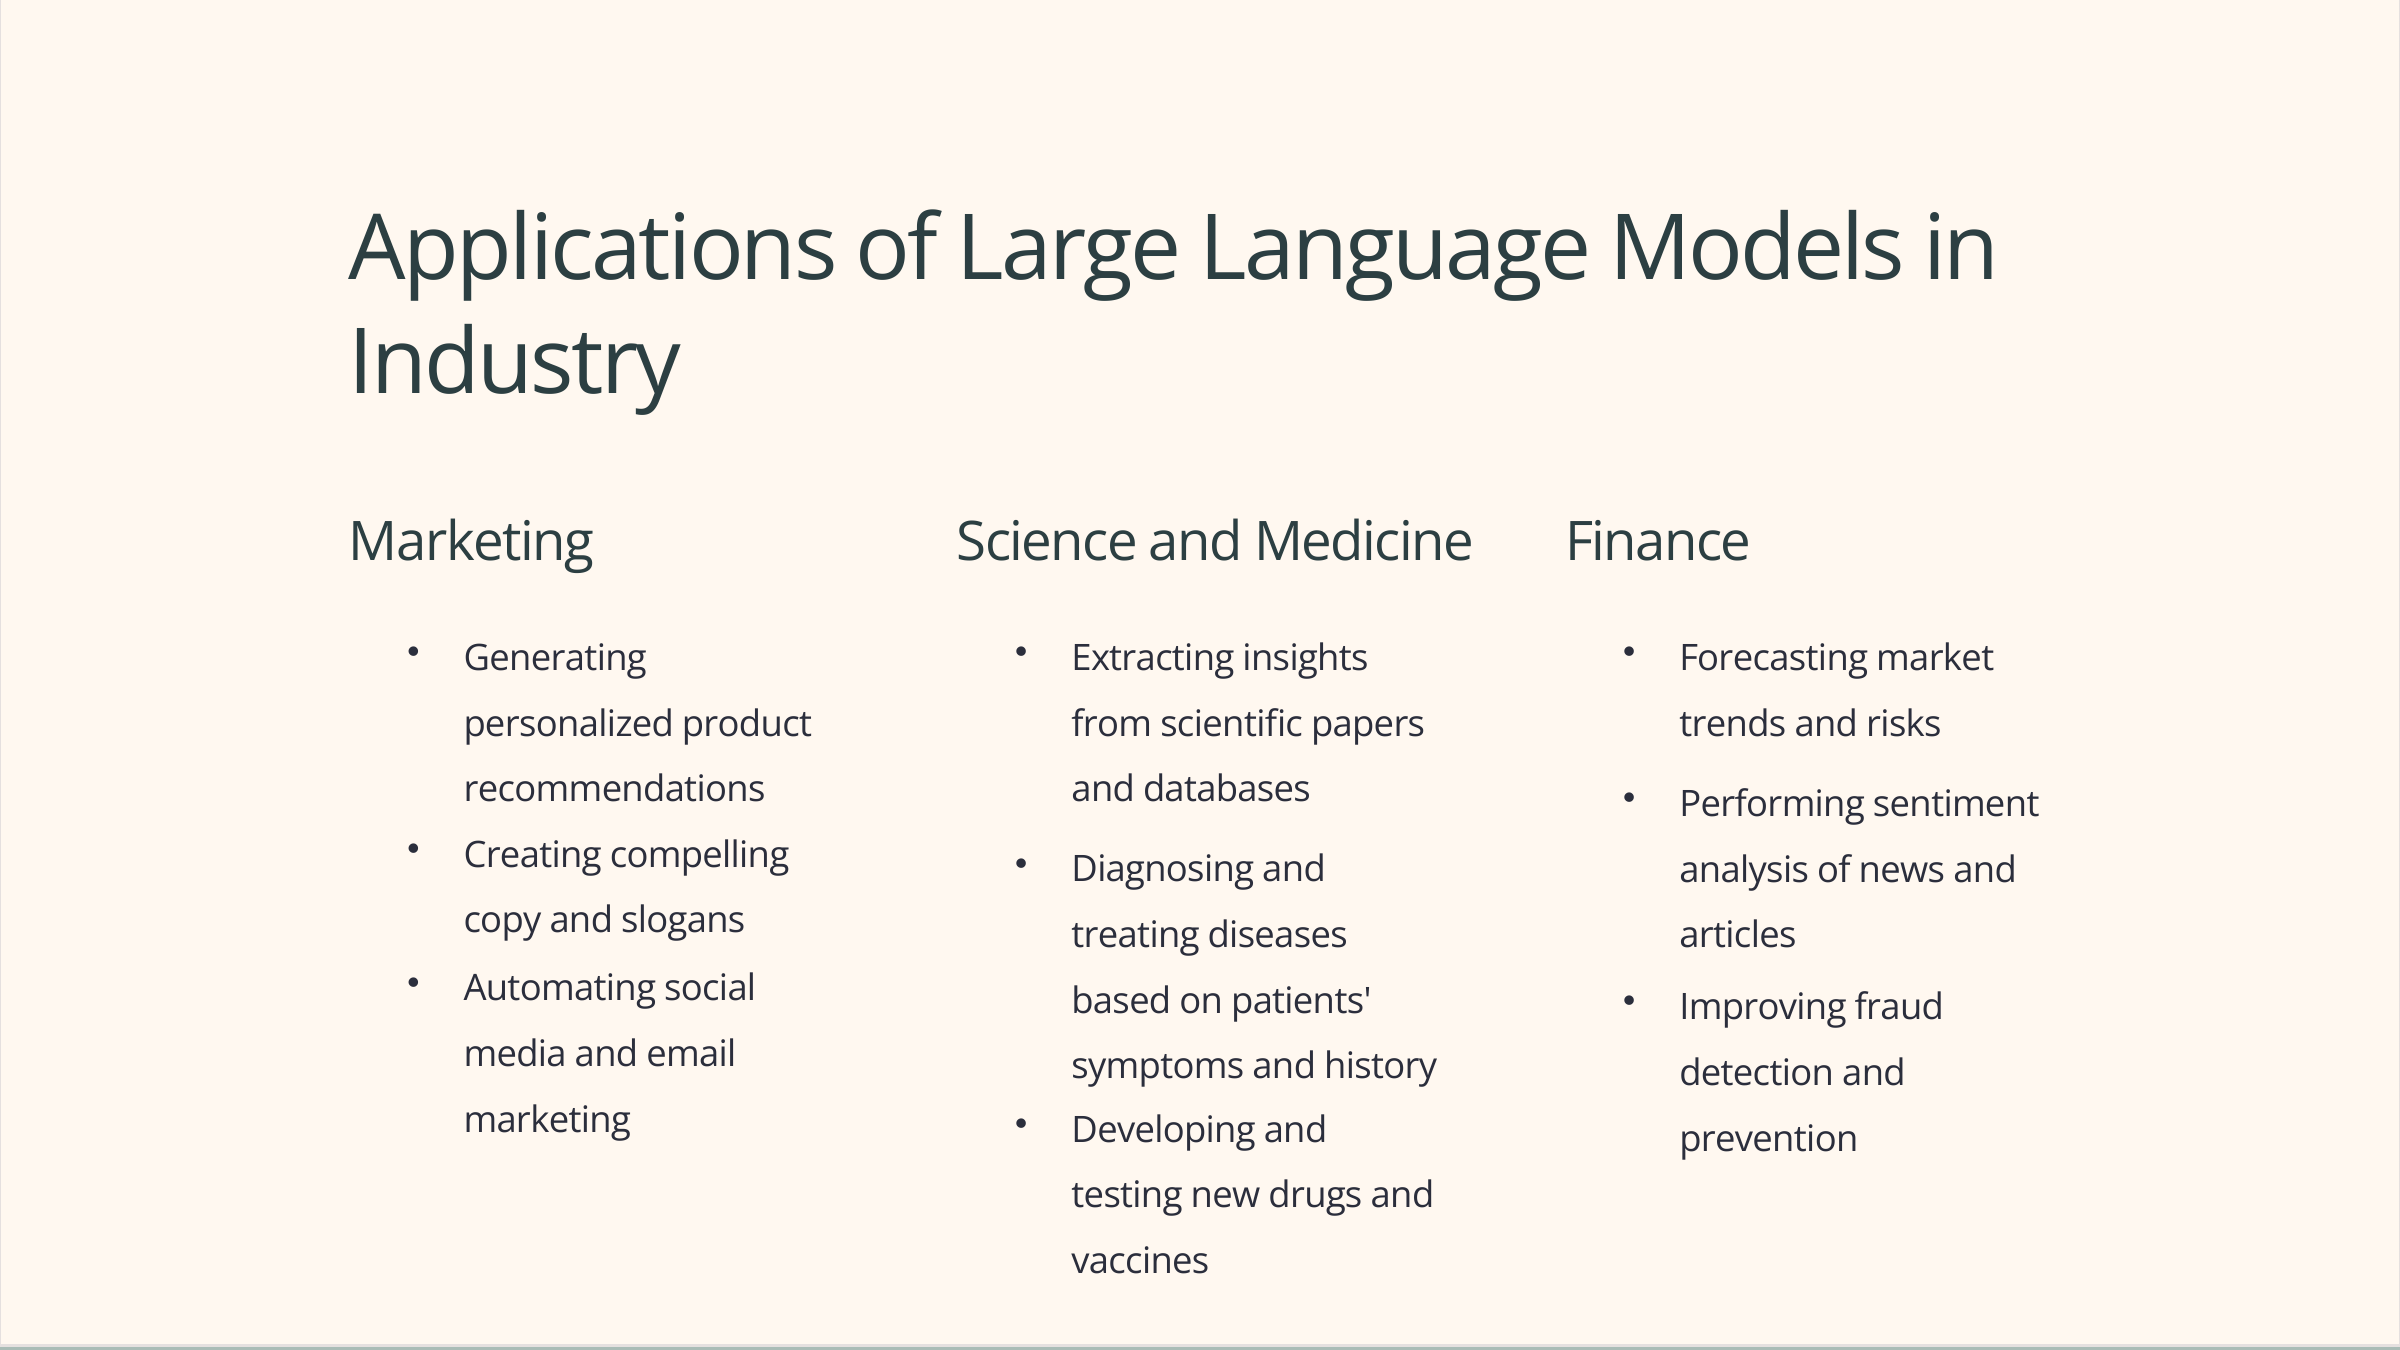

Applications of Large Language Models in Industry
Marketing
Science and Medicine
Finance
Generating personalized product recommendations
Extracting insights from scientific papers and databases
Forecasting market trends and risks
Performing sentiment analysis of news and articles
Creating compelling copy and slogans
Diagnosing and treating diseases based on patients' symptoms and history
Automating social media and email marketing
Improving fraud detection and prevention
Developing and testing new drugs and vaccines